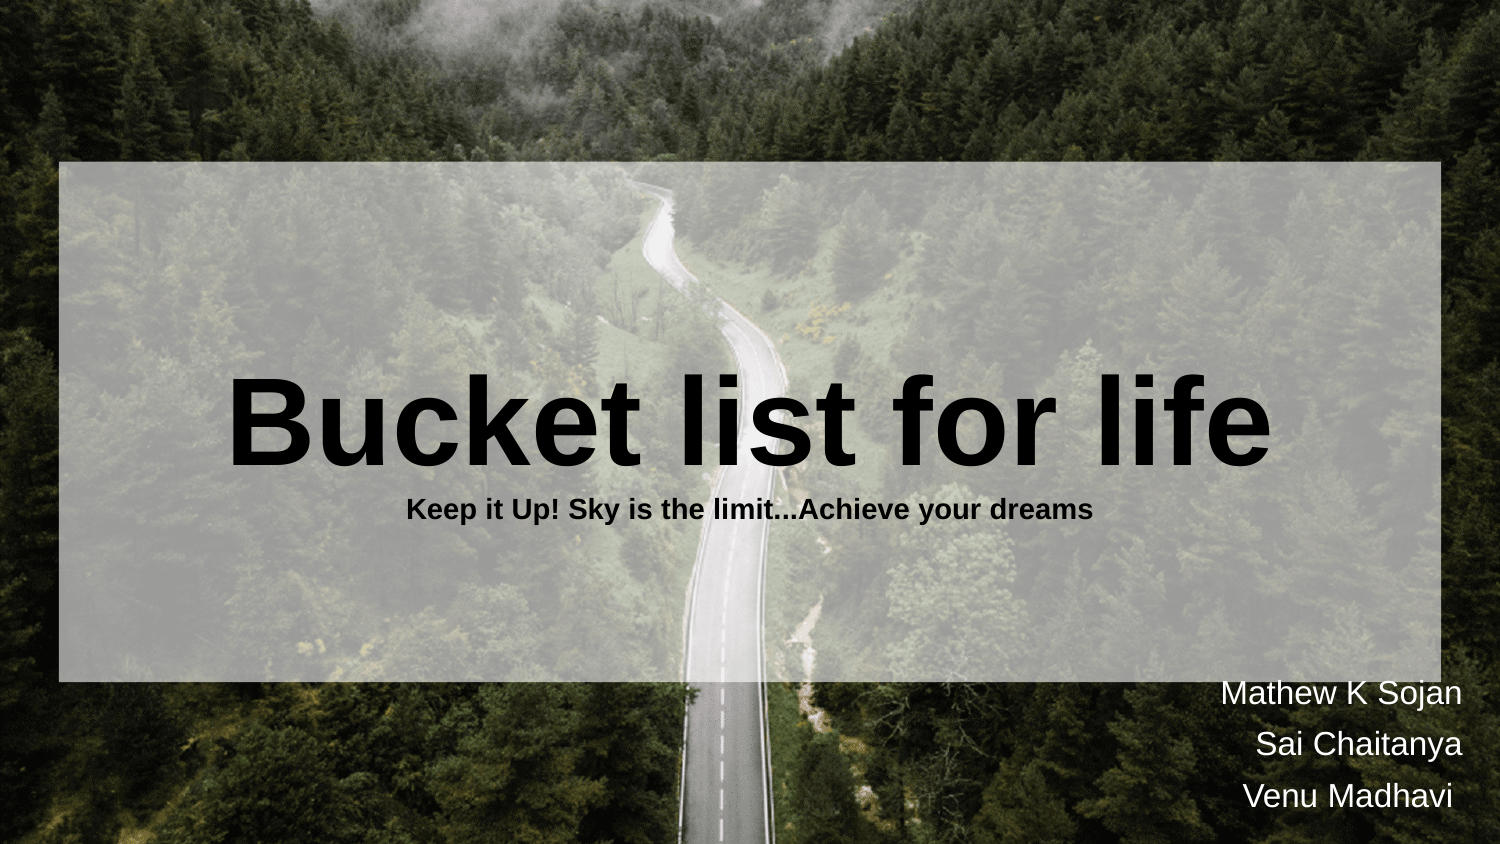

# Bucket list for life Keep it Up! Sky is the limit...Achieve your dreams
Mathew K Sojan
Sai Chaitanya
Venu Madhavi